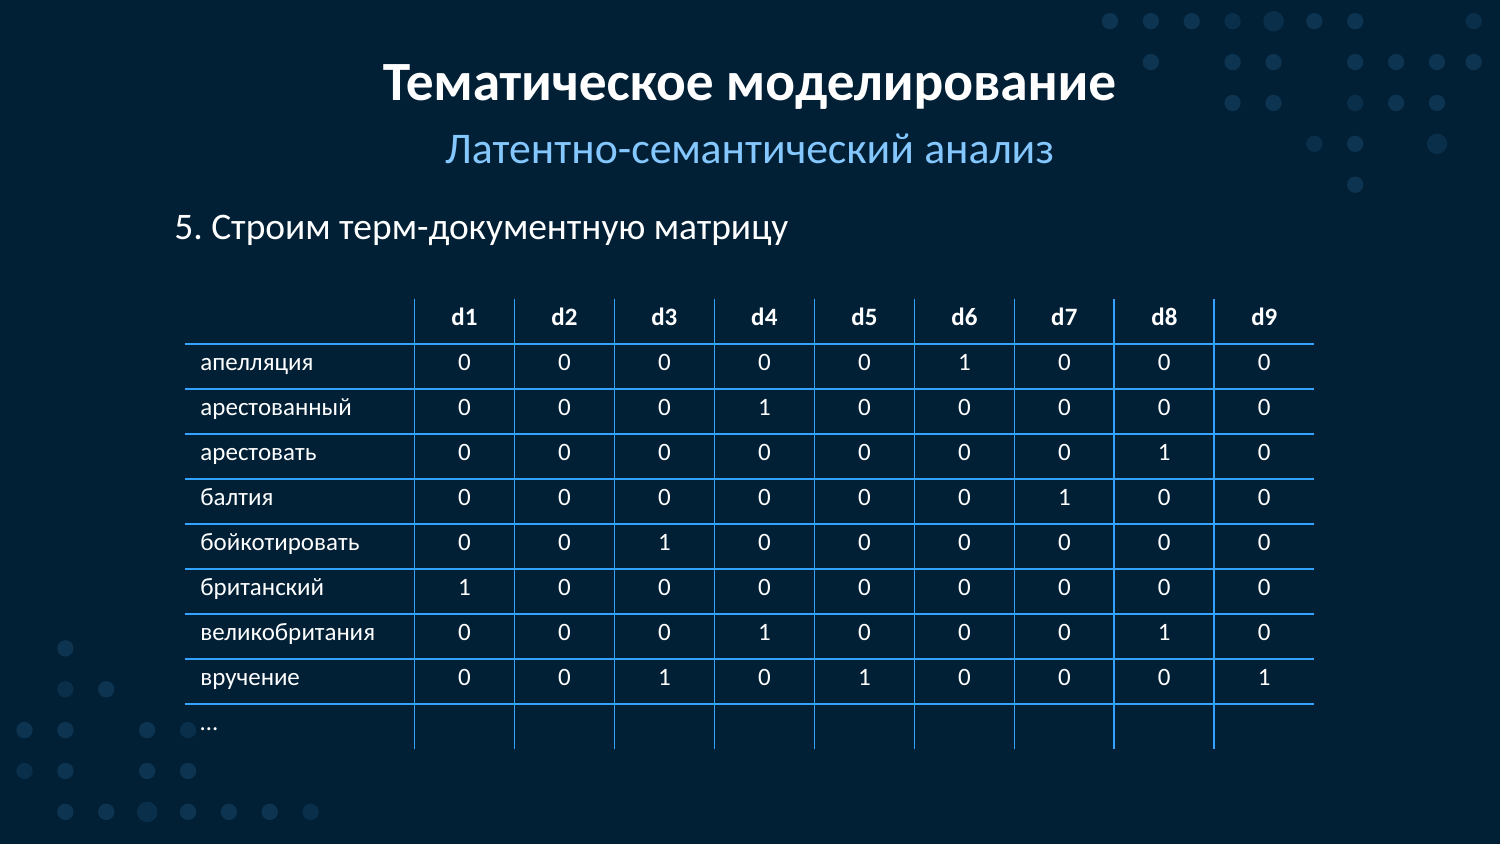

# Тематическое моделирование
Латентно-семантический анализ
5. Строим терм-документную матрицу
|  | d1 | d2 | d3 | d4 | d5 | d6 | d7 | d8 | d9 |
| --- | --- | --- | --- | --- | --- | --- | --- | --- | --- |
| апелляция | 0 | 0 | 0 | 0 | 0 | 1 | 0 | 0 | 0 |
| арестованный | 0 | 0 | 0 | 1 | 0 | 0 | 0 | 0 | 0 |
| арестовать | 0 | 0 | 0 | 0 | 0 | 0 | 0 | 1 | 0 |
| балтия | 0 | 0 | 0 | 0 | 0 | 0 | 1 | 0 | 0 |
| бойкотировать | 0 | 0 | 1 | 0 | 0 | 0 | 0 | 0 | 0 |
| британский | 1 | 0 | 0 | 0 | 0 | 0 | 0 | 0 | 0 |
| великобритания | 0 | 0 | 0 | 1 | 0 | 0 | 0 | 1 | 0 |
| вручение | 0 | 0 | 1 | 0 | 1 | 0 | 0 | 0 | 1 |
| … |  |  |  |  |  |  |  |  |  |